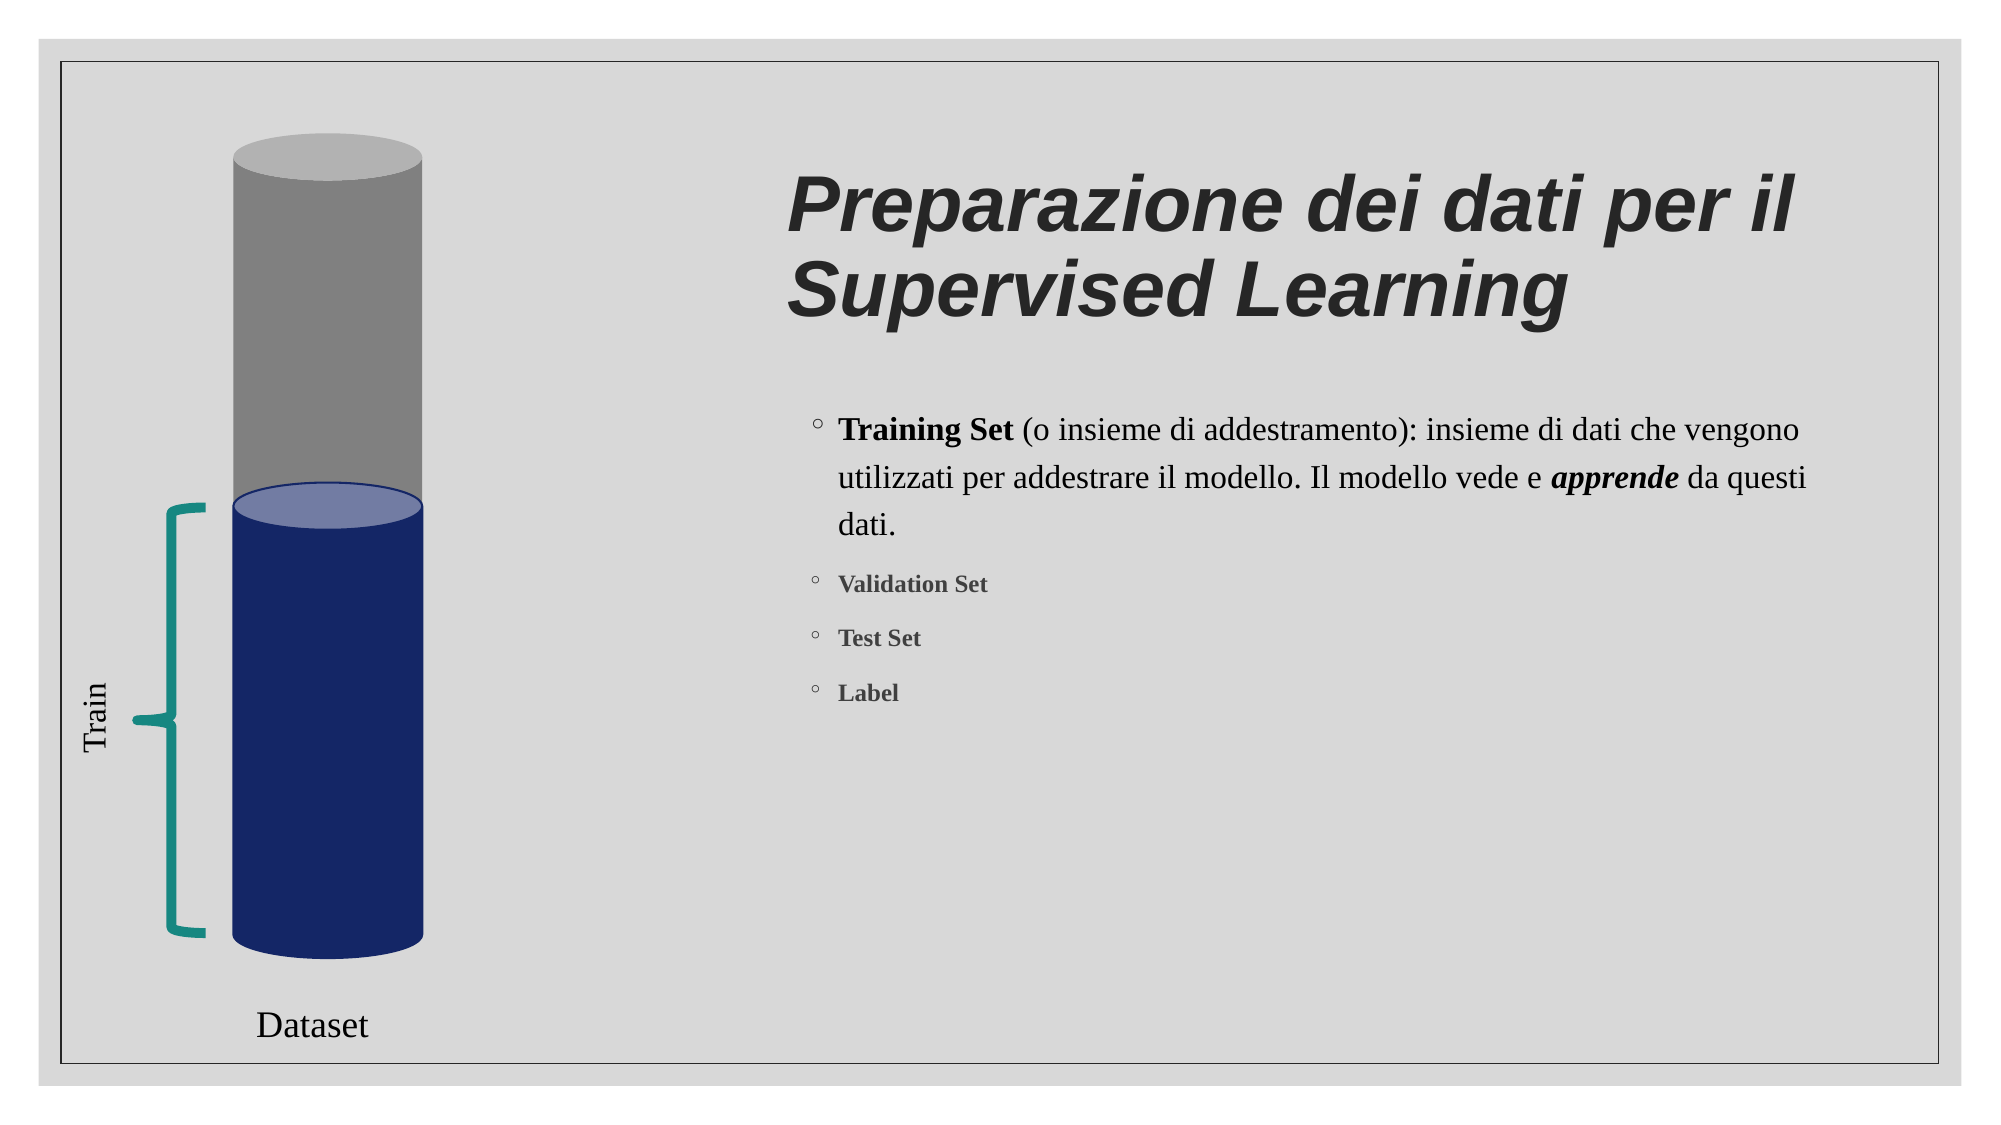

# Preparazione dei dati per il Supervised Learning

Training Set (o insieme di addestramento): insieme di dati che vengono utilizzati per addestrare il modello. Il modello vede e apprende da questi dati.
Validation Set
Test Set
Label

Train
Dataset